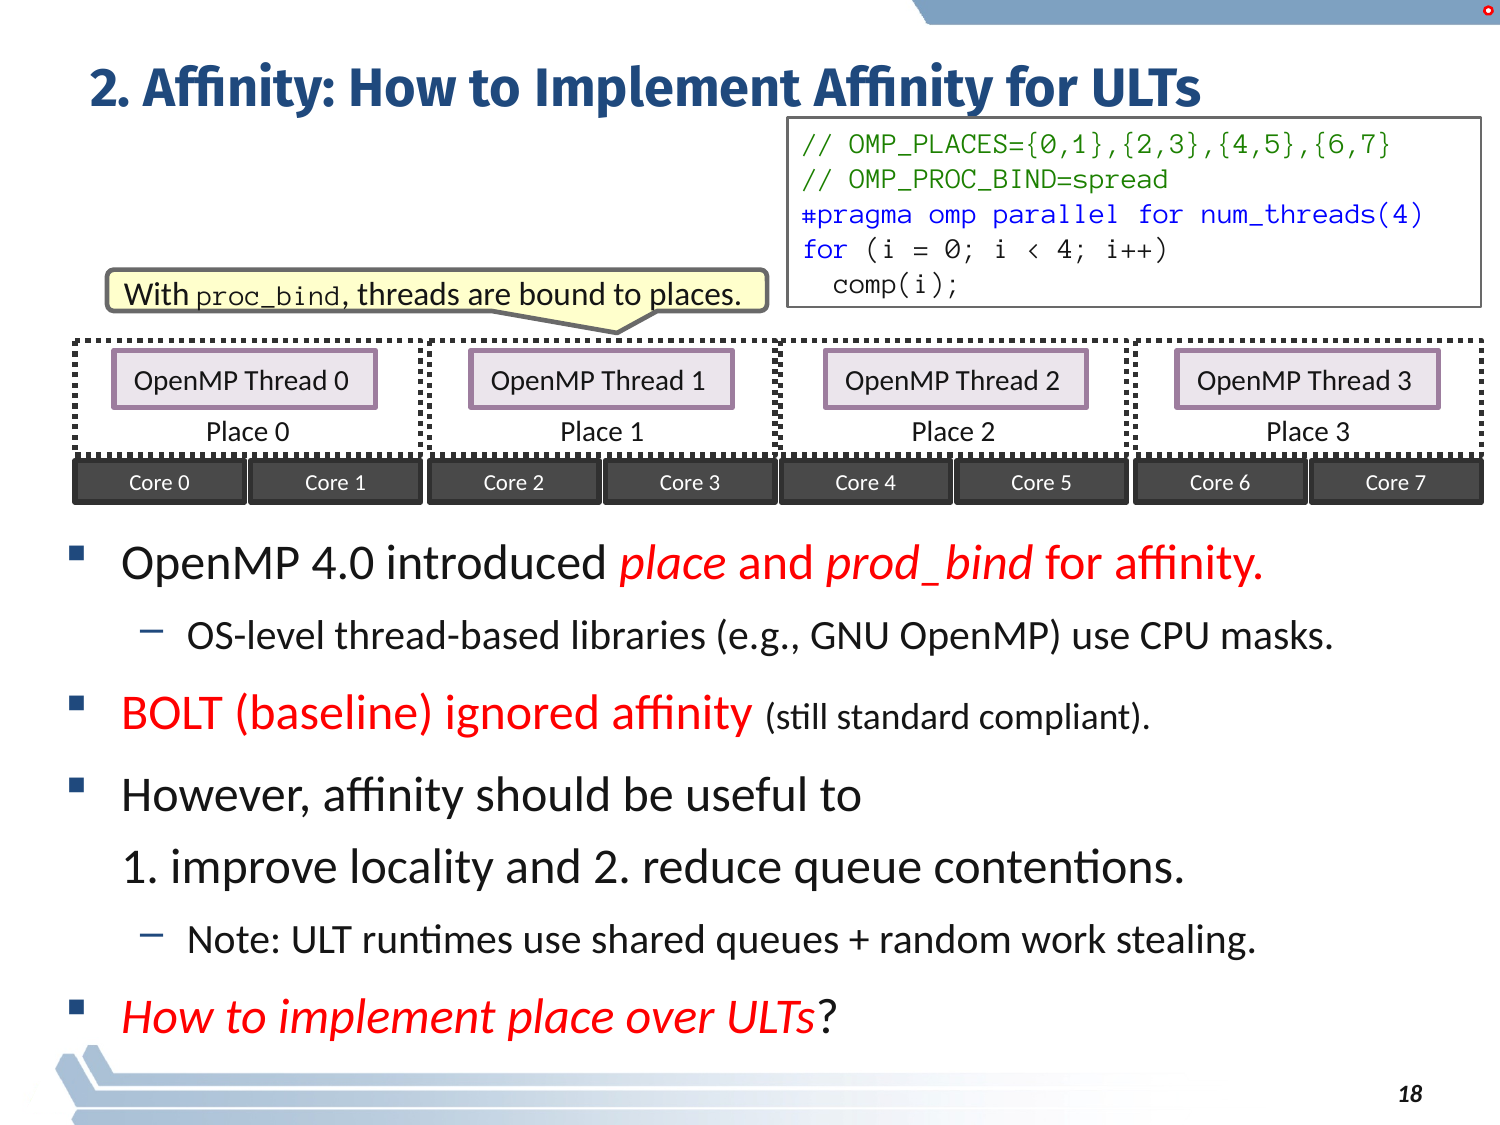

# 2. Affinity: How to Implement Affinity for ULTs
// OMP_PLACES={0,1},{2,3},{4,5},{6,7}
// OMP_PROC_BIND=spread
#pragma omp parallel for num_threads(4)
for (i = 0; i < 4; i++)
  comp(i);
With proc_bind, threads are bound to places.
Place 0
Place 1
Place 2
Place 3
OpenMP Thread 0
OpenMP Thread 1
OpenMP Thread 2
OpenMP Thread 3
Core 0
Core 1
Core 2
Core 3
Core 4
Core 5
Core 6
Core 7
OpenMP 4.0 introduced place and prod_bind for affinity.
OS-level thread-based libraries (e.g., GNU OpenMP) use CPU masks.
BOLT (baseline) ignored affinity (still standard compliant).
However, affinity should be useful to
1. improve locality and 2. reduce queue contentions.
Note: ULT runtimes use shared queues + random work stealing.
How to implement place over ULTs?
18